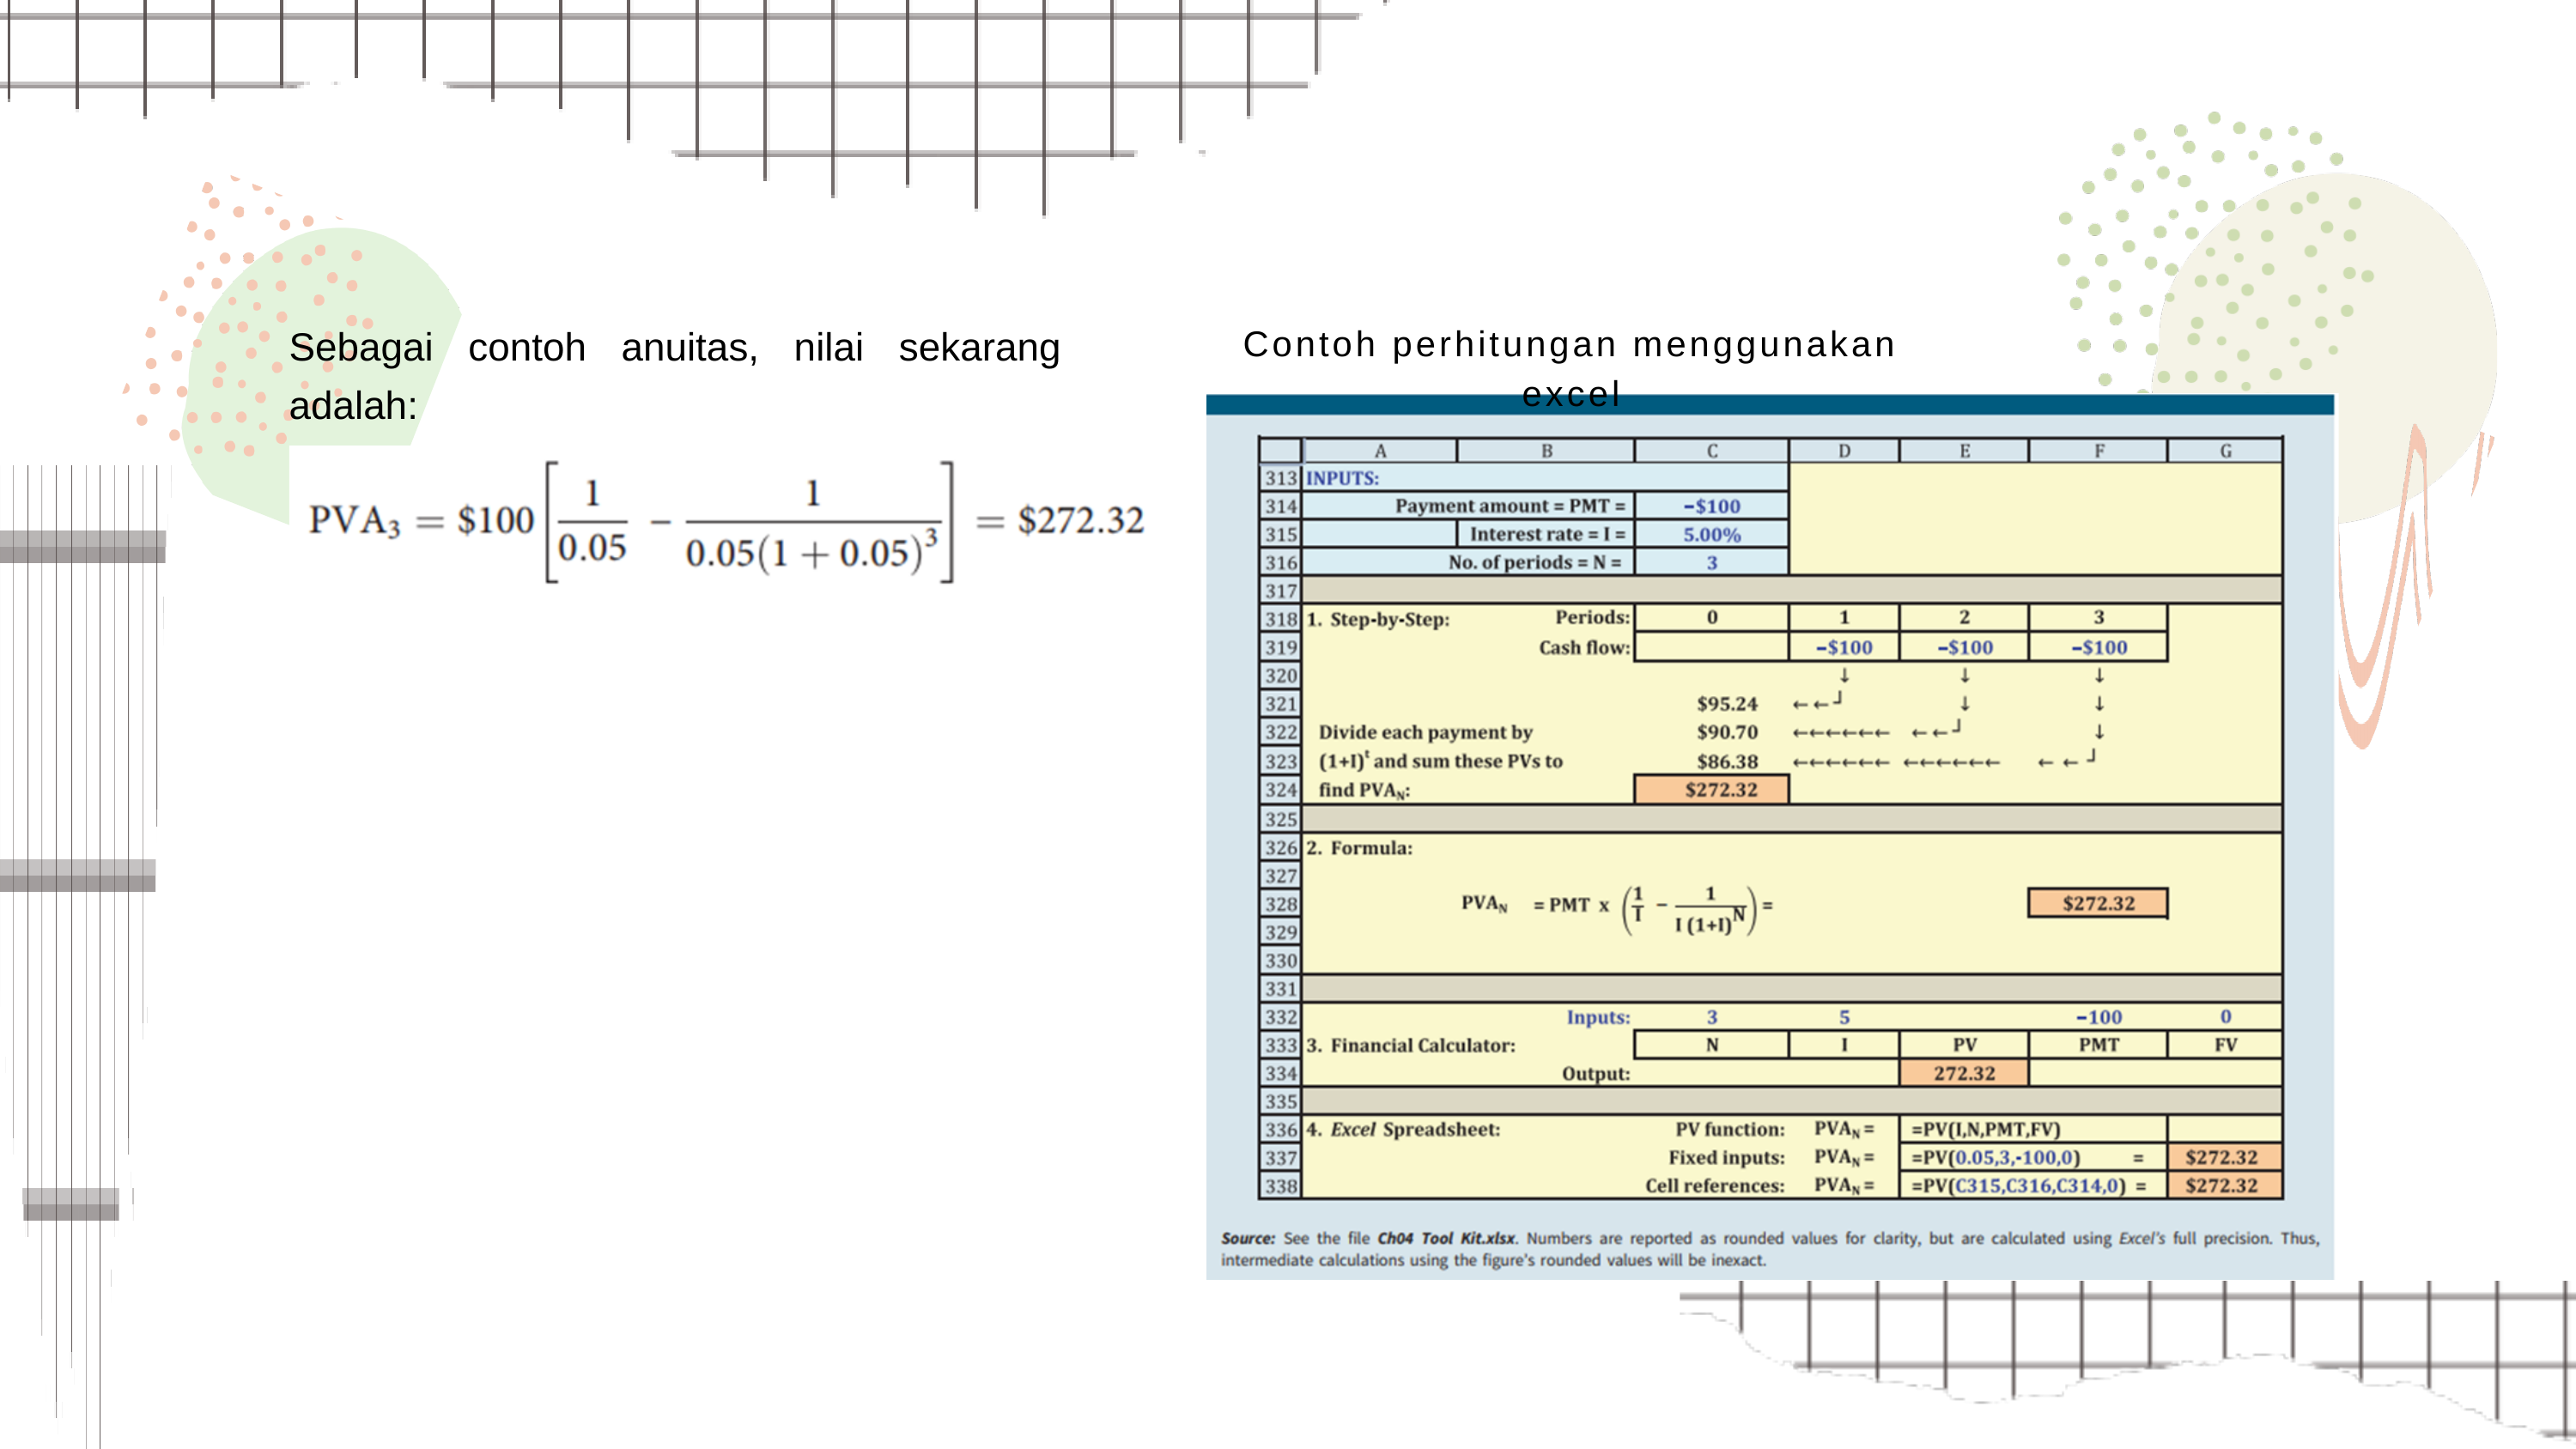

Sebagai contoh anuitas, nilai sekarang adalah:
Contoh perhitungan menggunakan excel